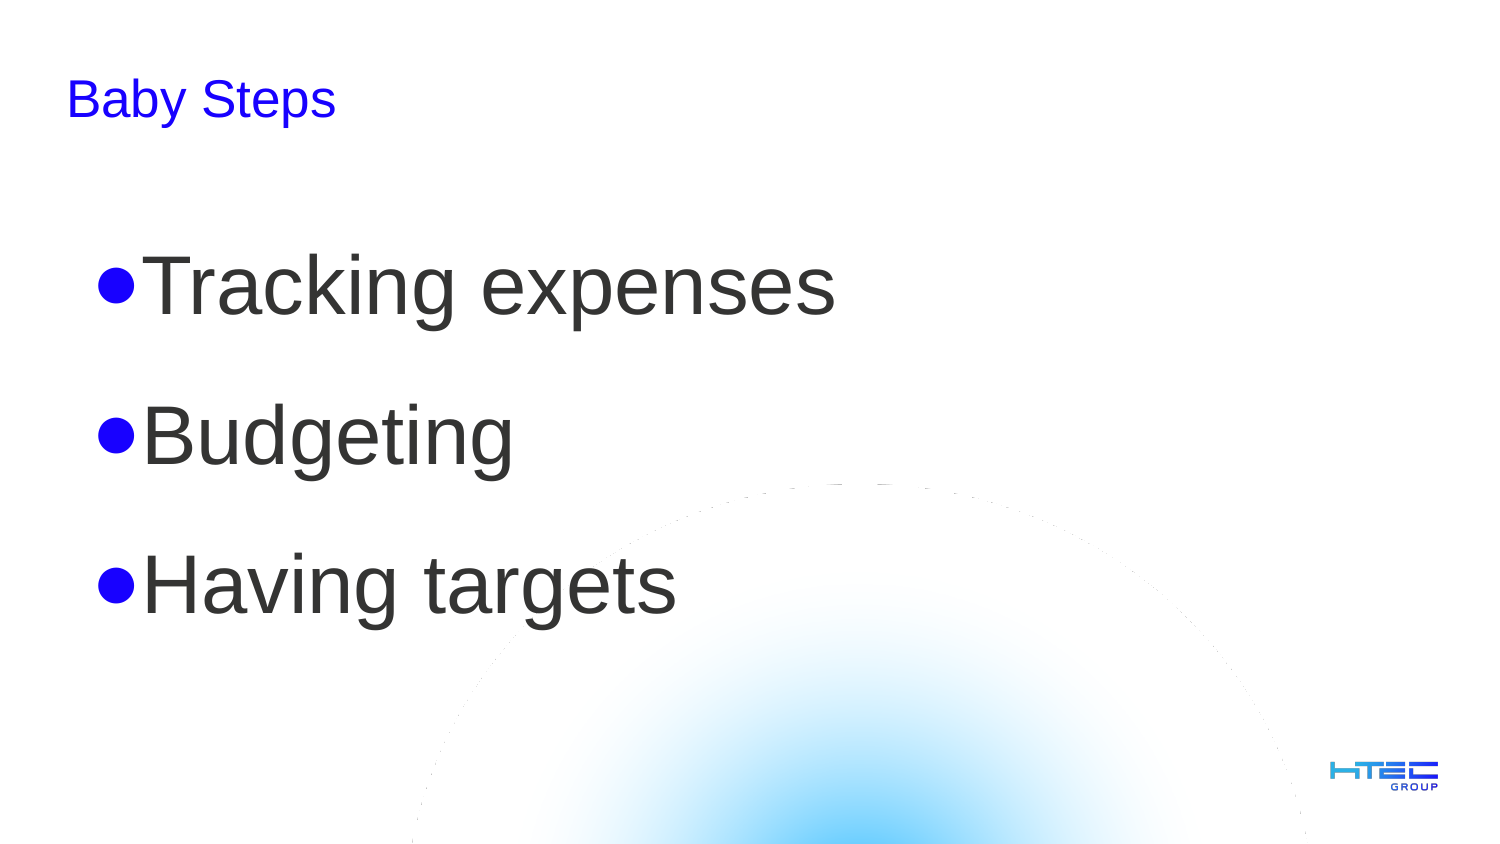

# Baby Steps
Tracking expenses
Budgeting
Having targets